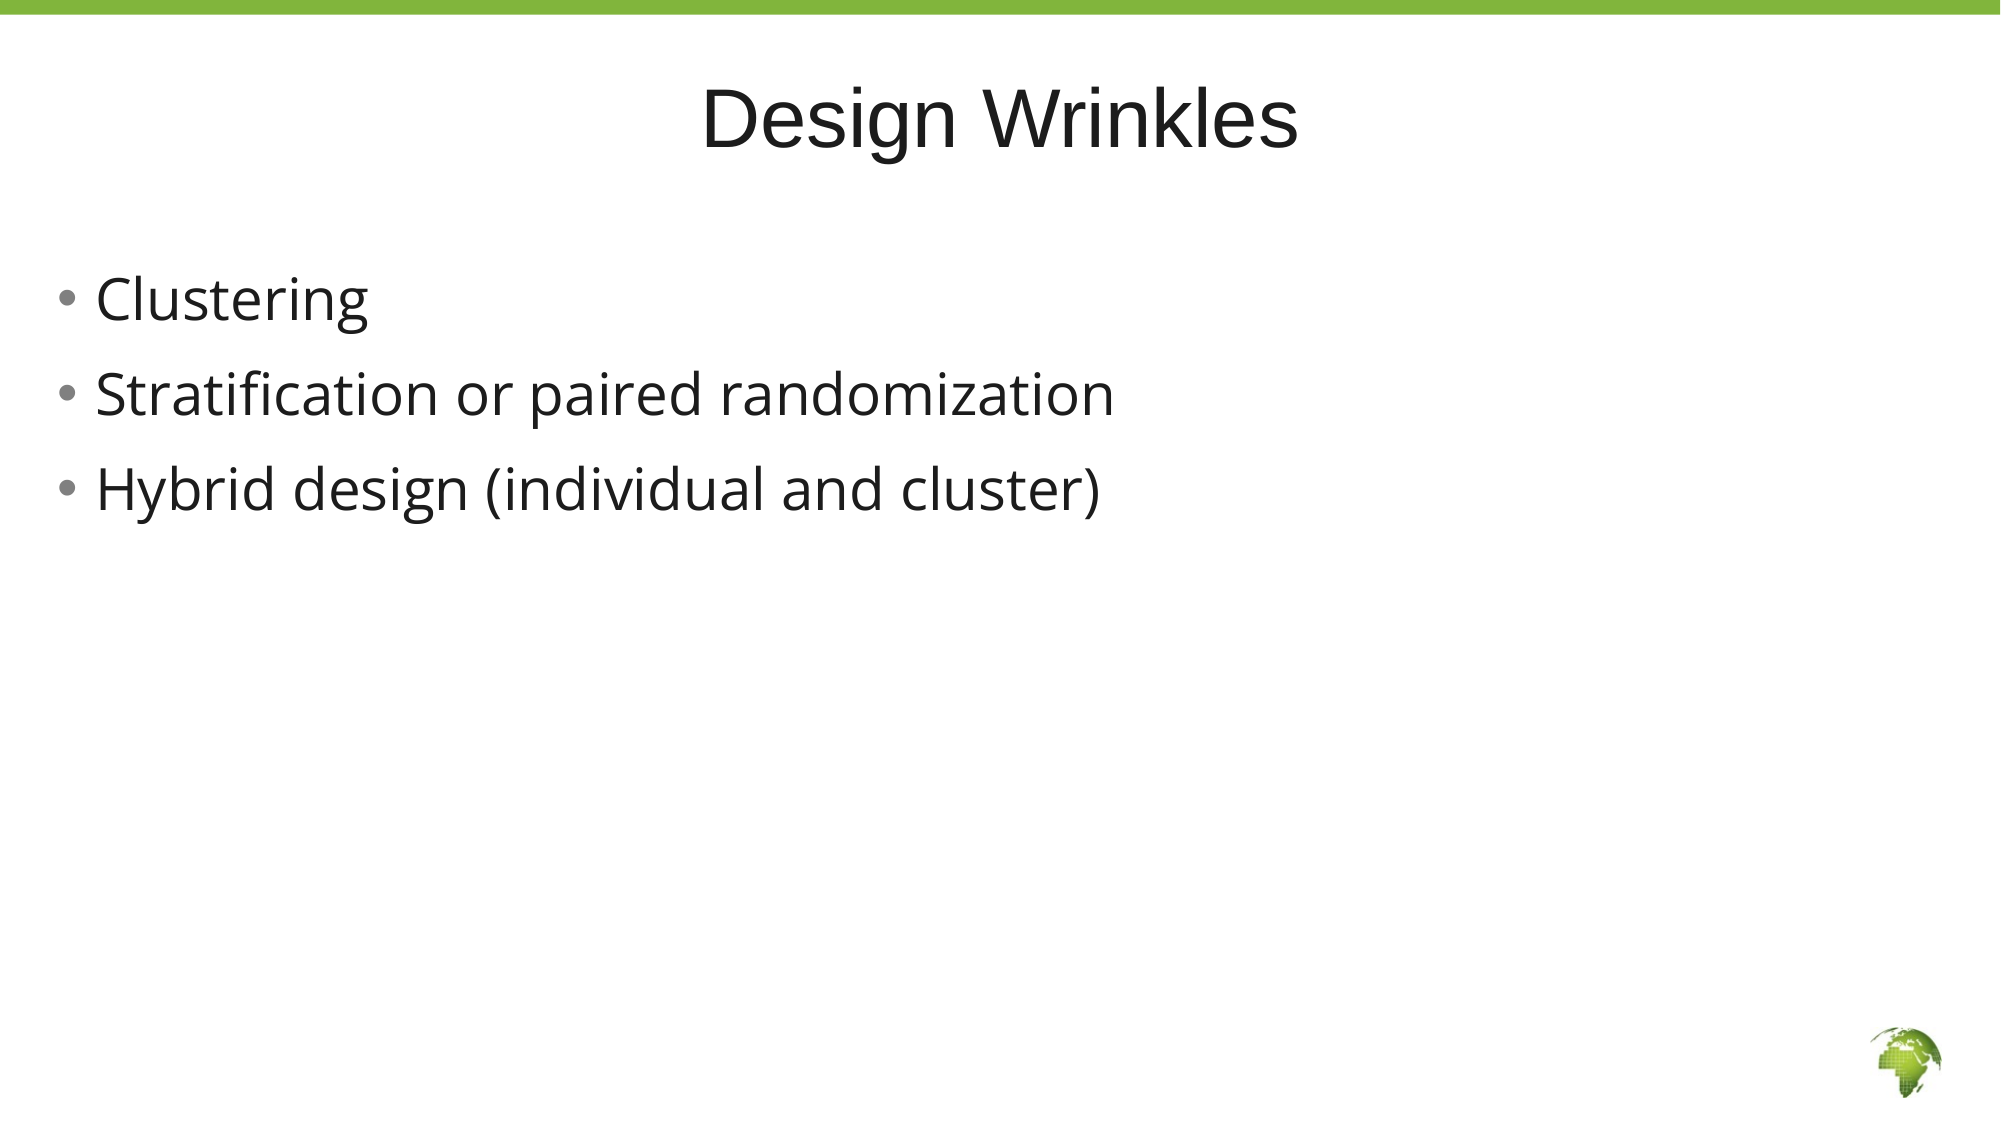

20
# Design Wrinkles
Clustering
Stratification or paired randomization
Hybrid design (individual and cluster)